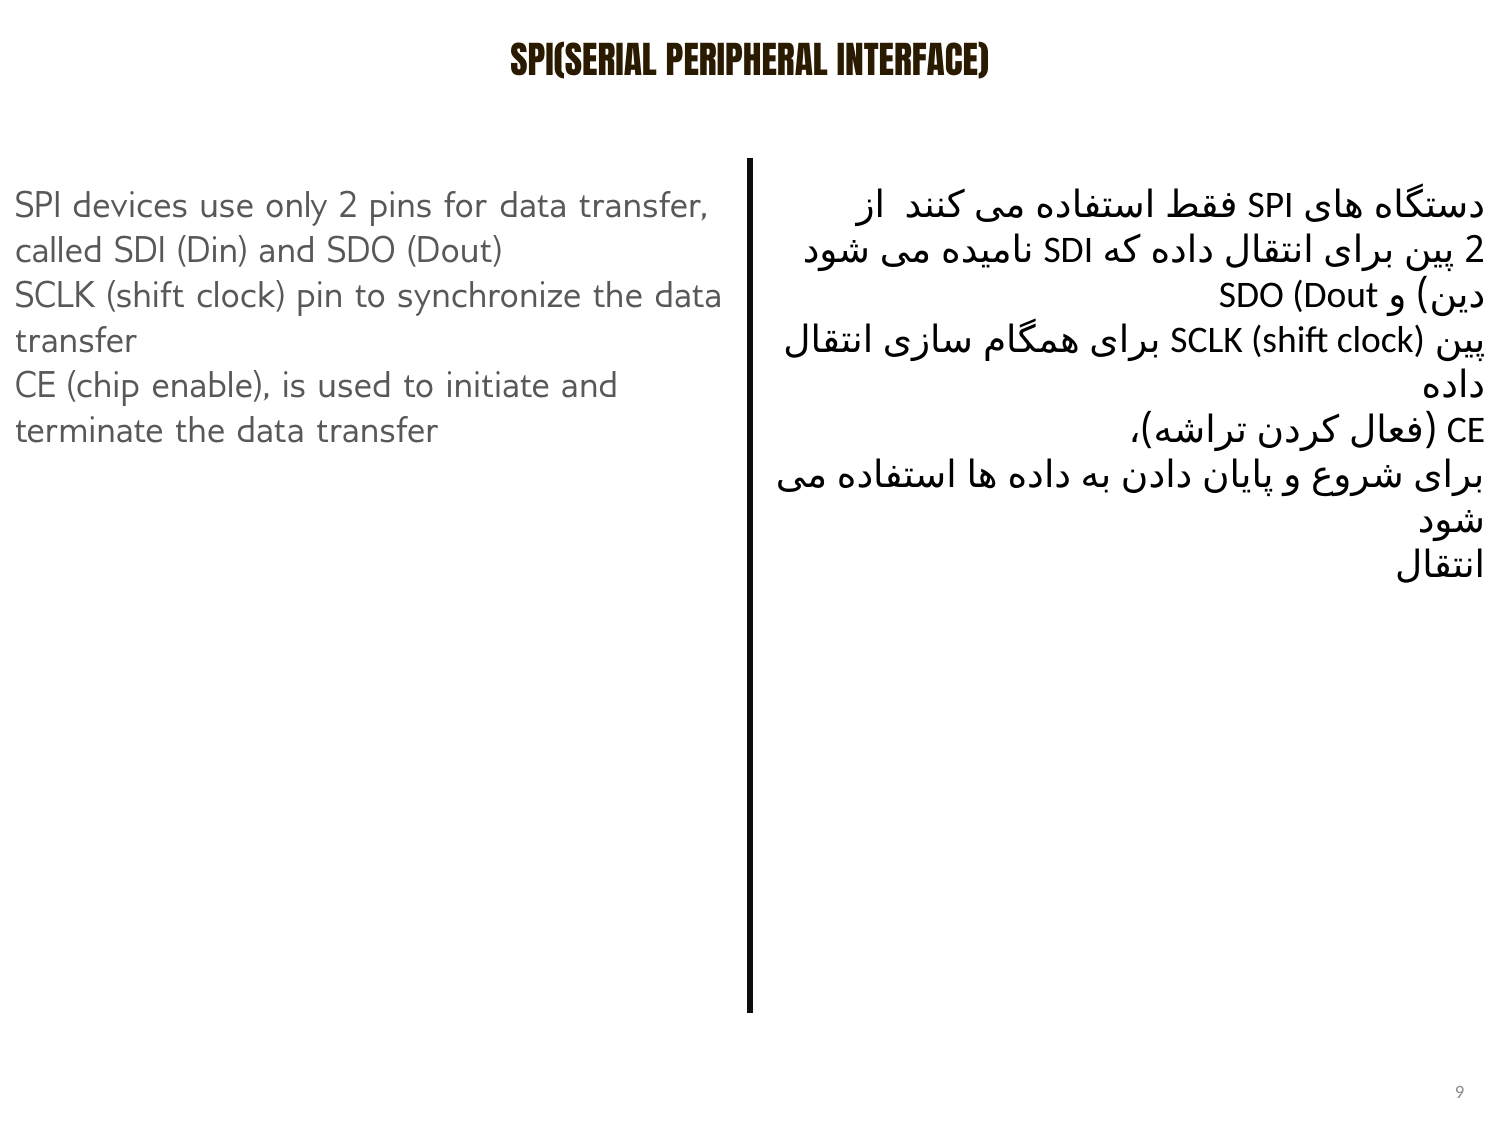

SPI(SERIAL PERIPHERAL INTERFACE)
SPI devices use only 2 pins for data transfer, called SDI (Din) and SDO (Dout)
SCLK (shift clock) pin to synchronize the data transfer
CE (chip enable), is used to initiate and terminate the data transfer
دستگاه های SPI فقط استفاده می کنند  از
2 پین برای انتقال داده که SDI نامیده می شود
دین) و SDO (Dout
پین SCLK (shift clock) برای همگام سازی انتقال داده
CE (فعال کردن تراشه)،
برای شروع و پایان دادن به داده ها استفاده می شود
انتقال